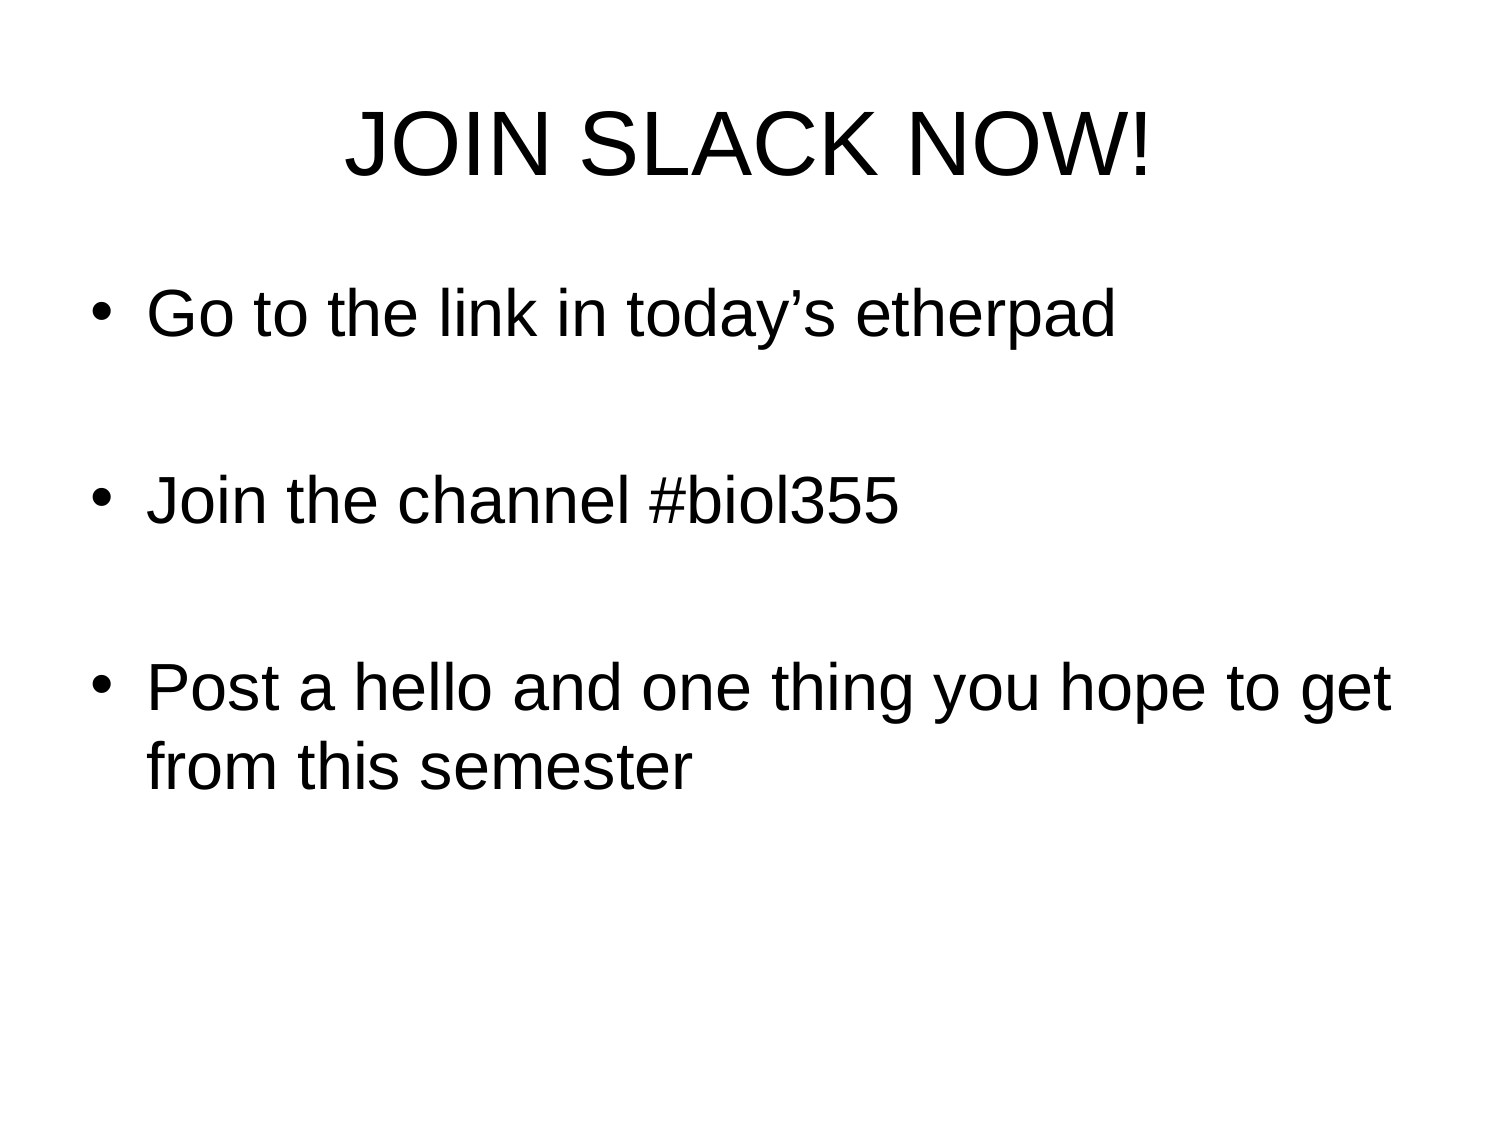

# JOIN SLACK NOW!
Go to the link in today’s etherpad

Join the channel #biol355

Post a hello and one thing you hope to get from this semester